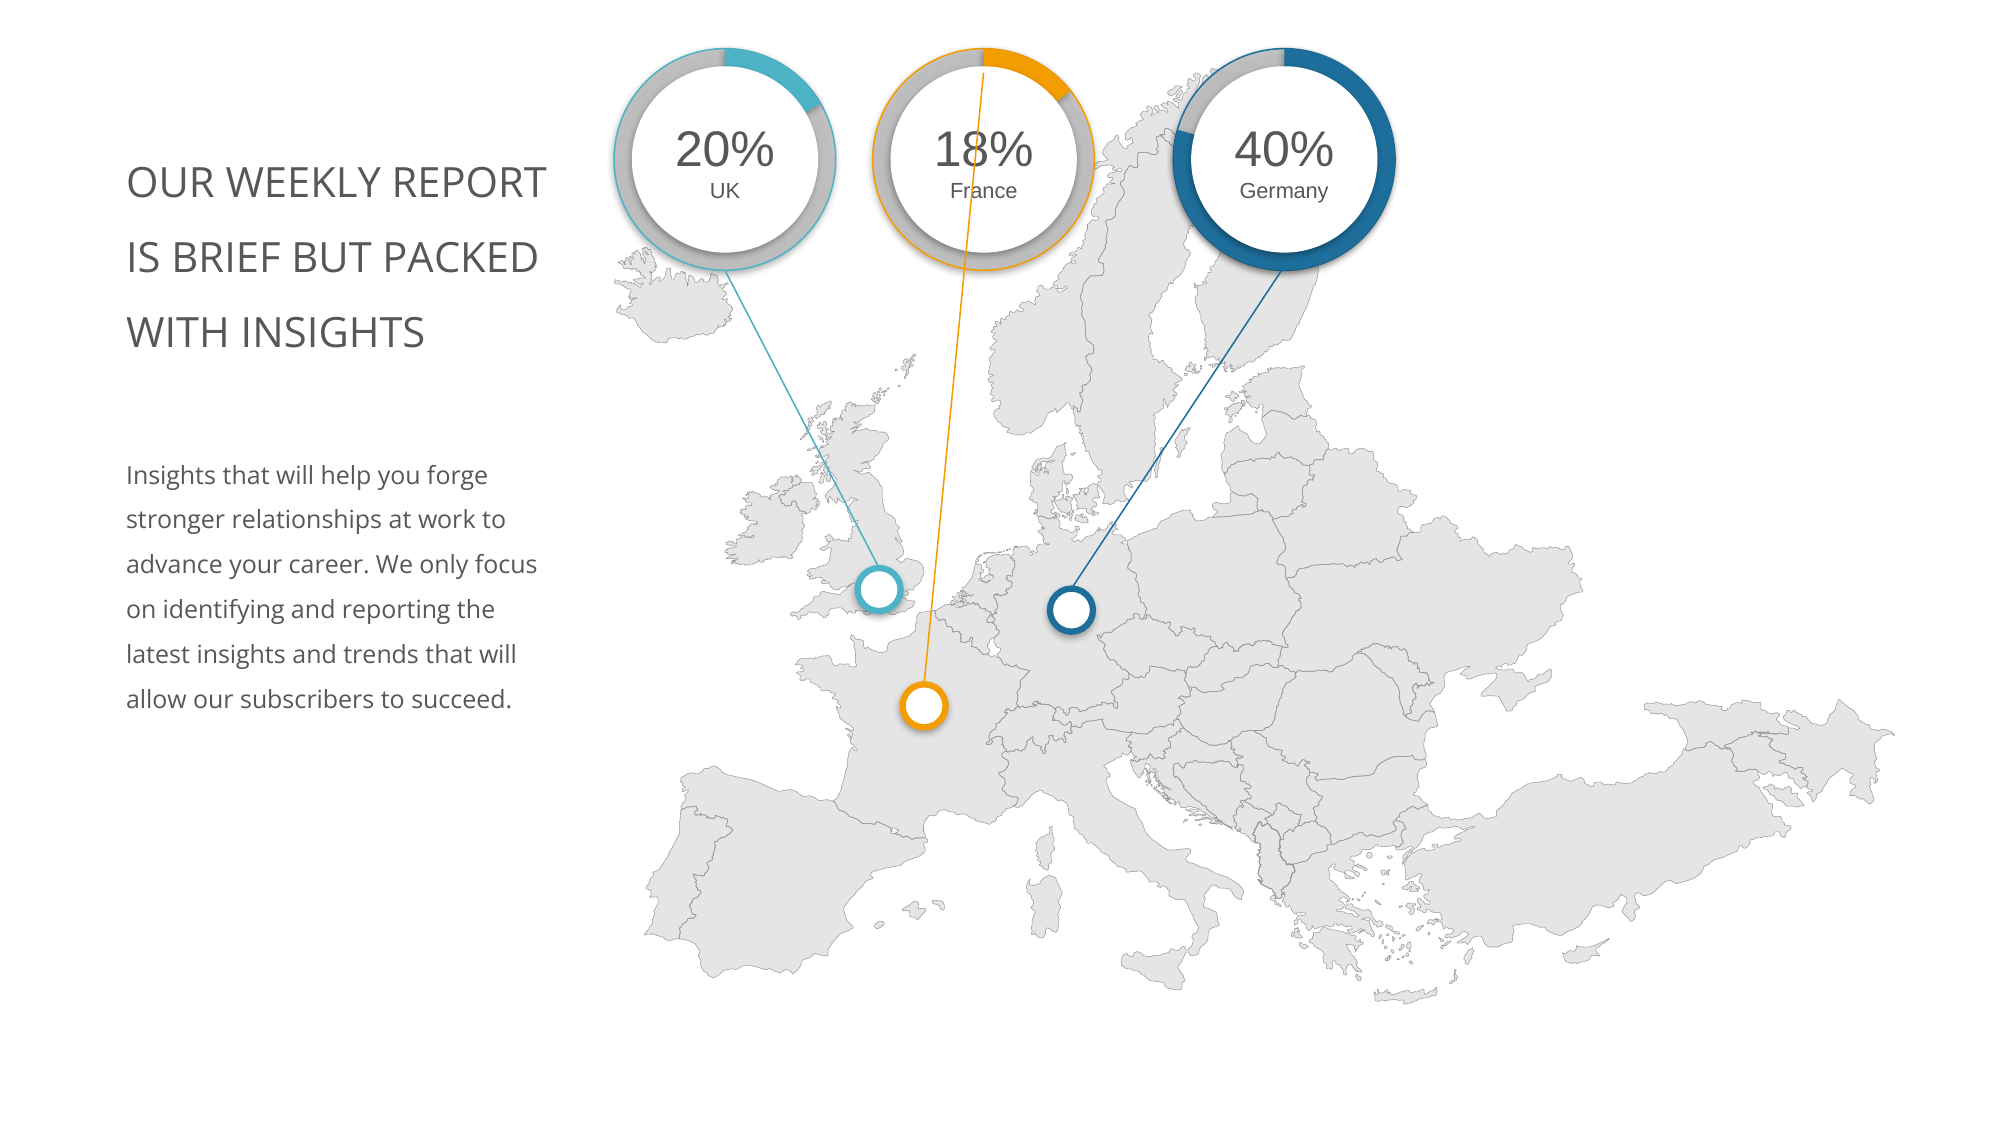

20%
UK
18%
France
40%
Germany

OUR WEEKLY REPORT IS BRIEF BUT PACKED WITH INSIGHTS

Insights that will help you forge stronger relationships at work to advance your career. We only focus on identifying and reporting the latest insights and trends that will allow our subscribers to succeed.